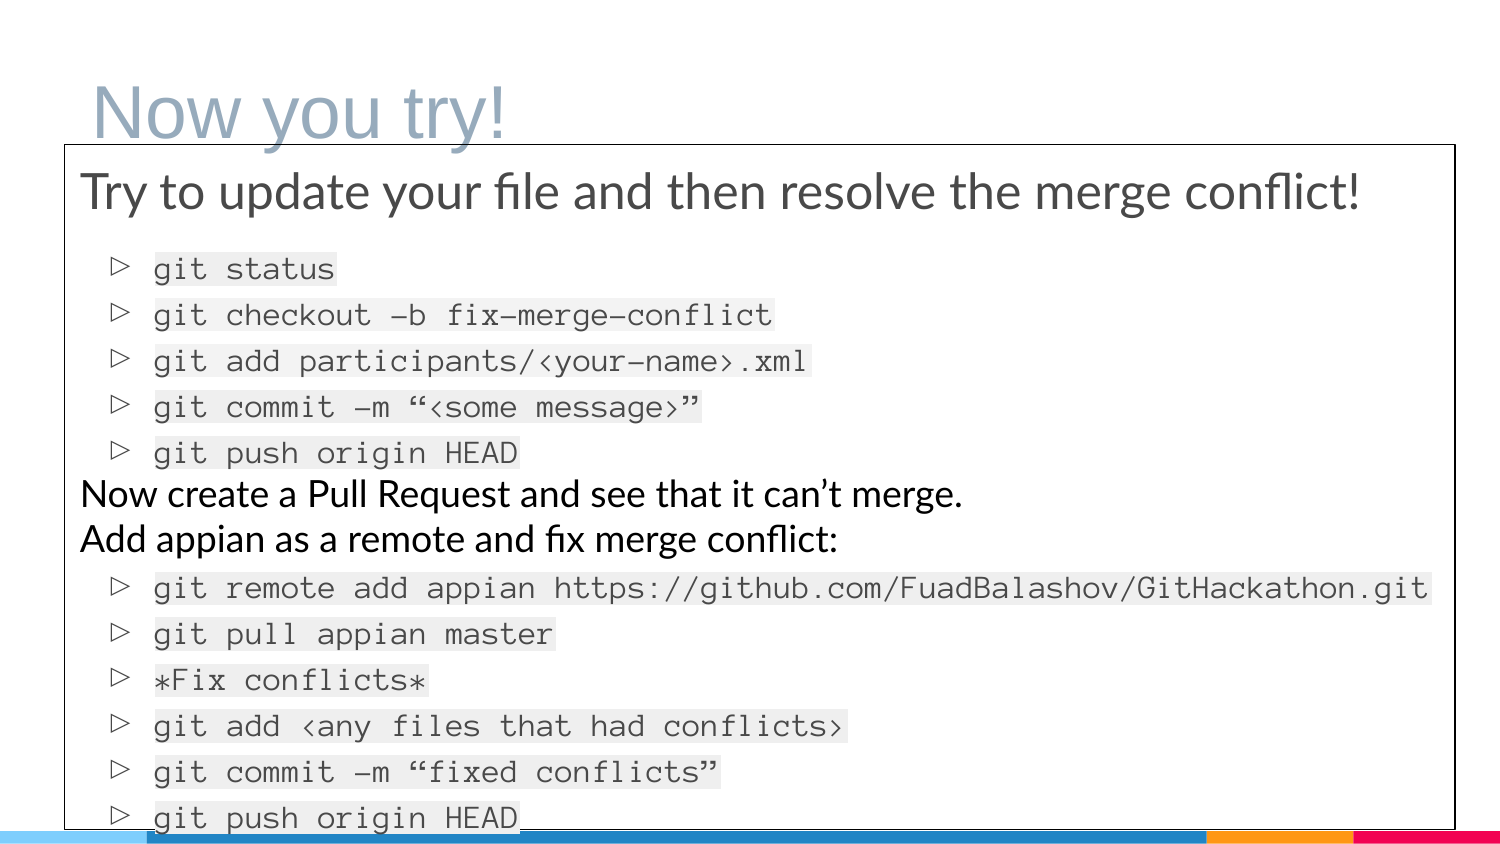

# Now you try!
Try to update your file and then resolve the merge conflict!
git status
git checkout -b fix-merge-conflict
git add participants/<your-name>.xml
git commit -m “<some message>”
git push origin HEAD
Now create a Pull Request and see that it can’t merge.
Add appian as a remote and fix merge conflict:
git remote add appian https://github.com/FuadBalashov/GitHackathon.git
git pull appian master
*Fix conflicts*
git add <any files that had conflicts>
git commit -m “fixed conflicts”
git push origin HEAD